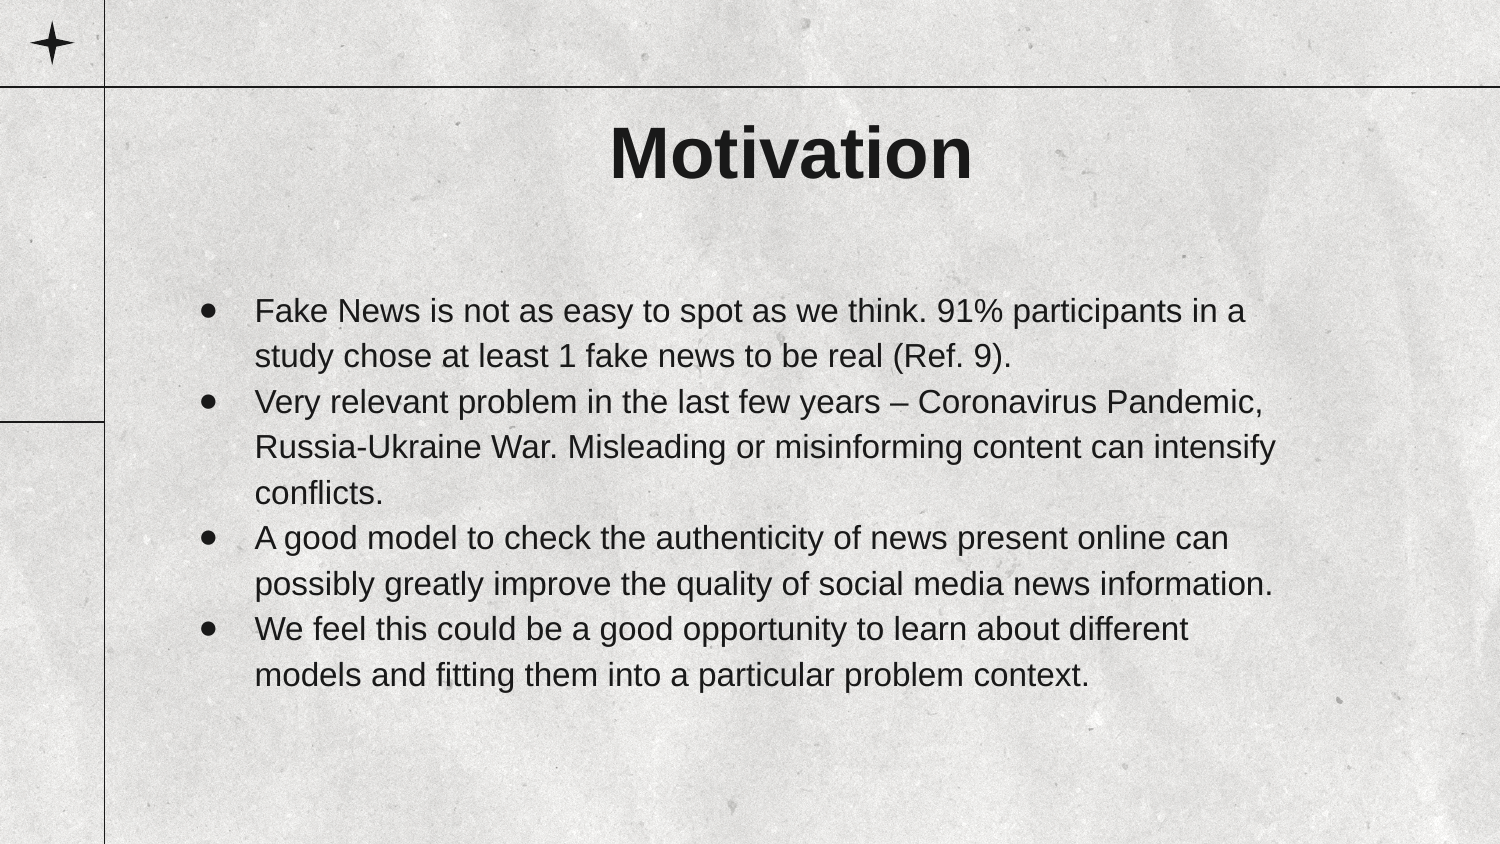

Motivation
Fake News is not as easy to spot as we think. 91% participants in a study chose at least 1 fake news to be real (Ref. 9).
Very relevant problem in the last few years – Coronavirus Pandemic, Russia-Ukraine War. Misleading or misinforming content can intensify conflicts.
A good model to check the authenticity of news present online can possibly greatly improve the quality of social media news information.
We feel this could be a good opportunity to learn about different models and fitting them into a particular problem context.